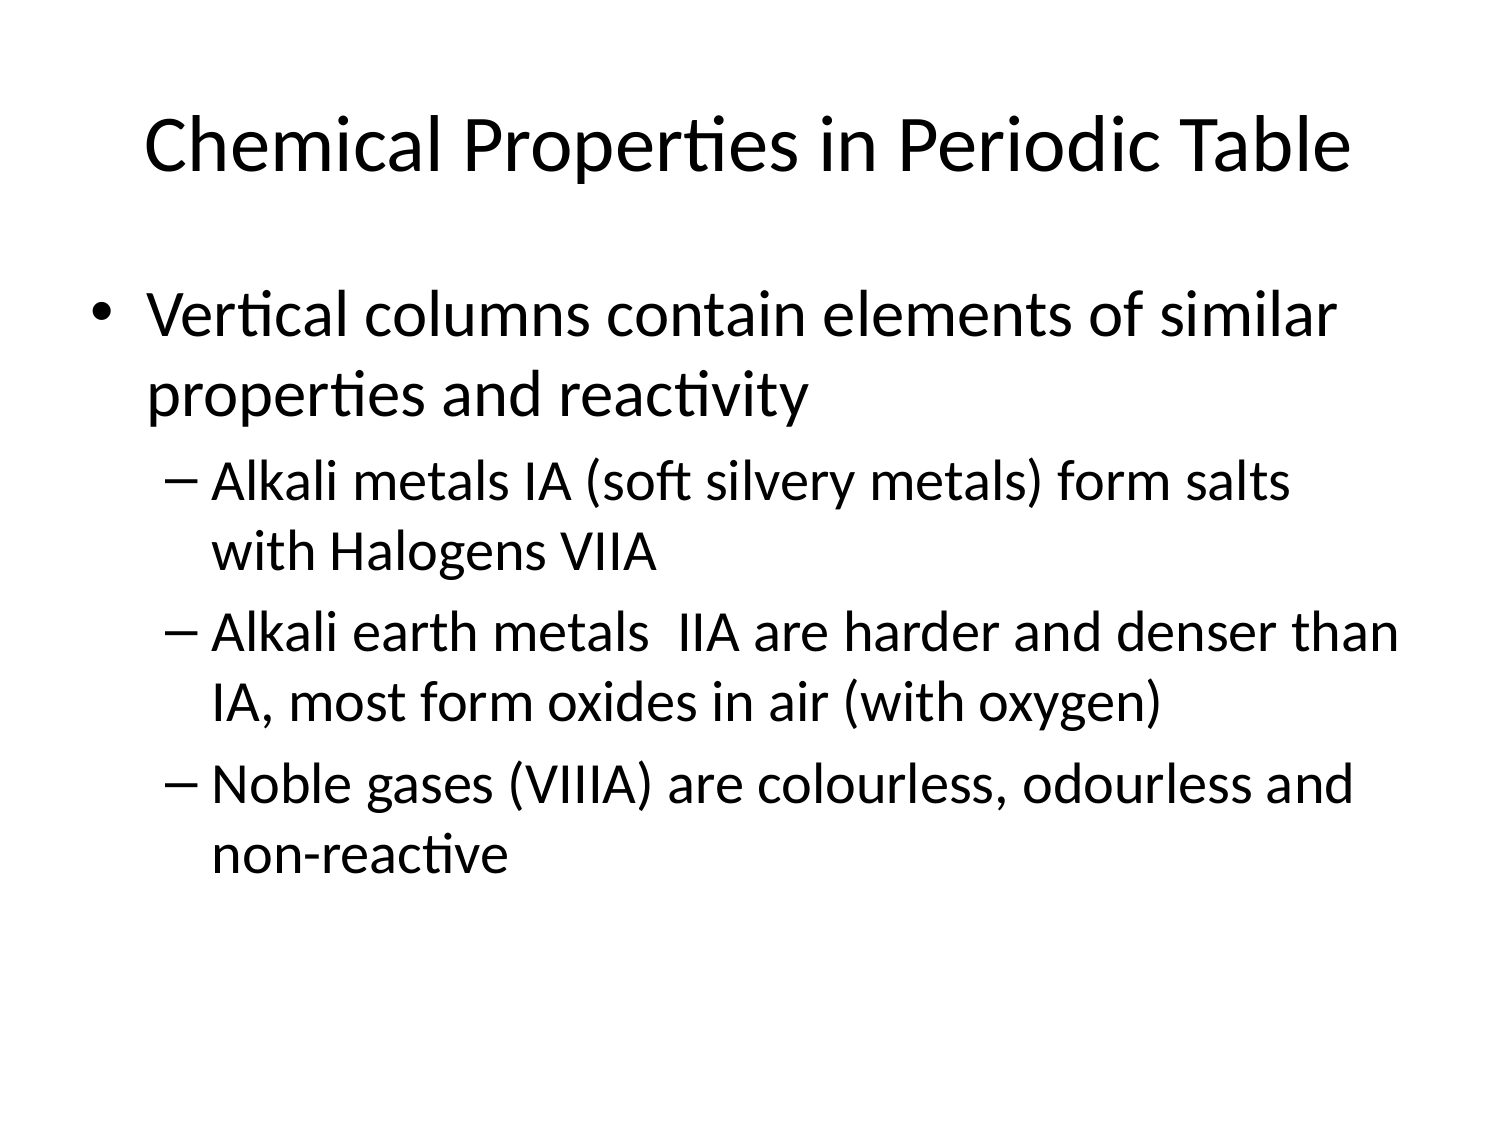

# Chemical Properties in Periodic Table
Vertical columns contain elements of similar properties and reactivity
Alkali metals IA (soft silvery metals) form salts with Halogens VIIA
Alkali earth metals  IIA are harder and denser than IA, most form oxides in air (with oxygen)
Noble gases (VIIIA) are colourless, odourless and non-reactive